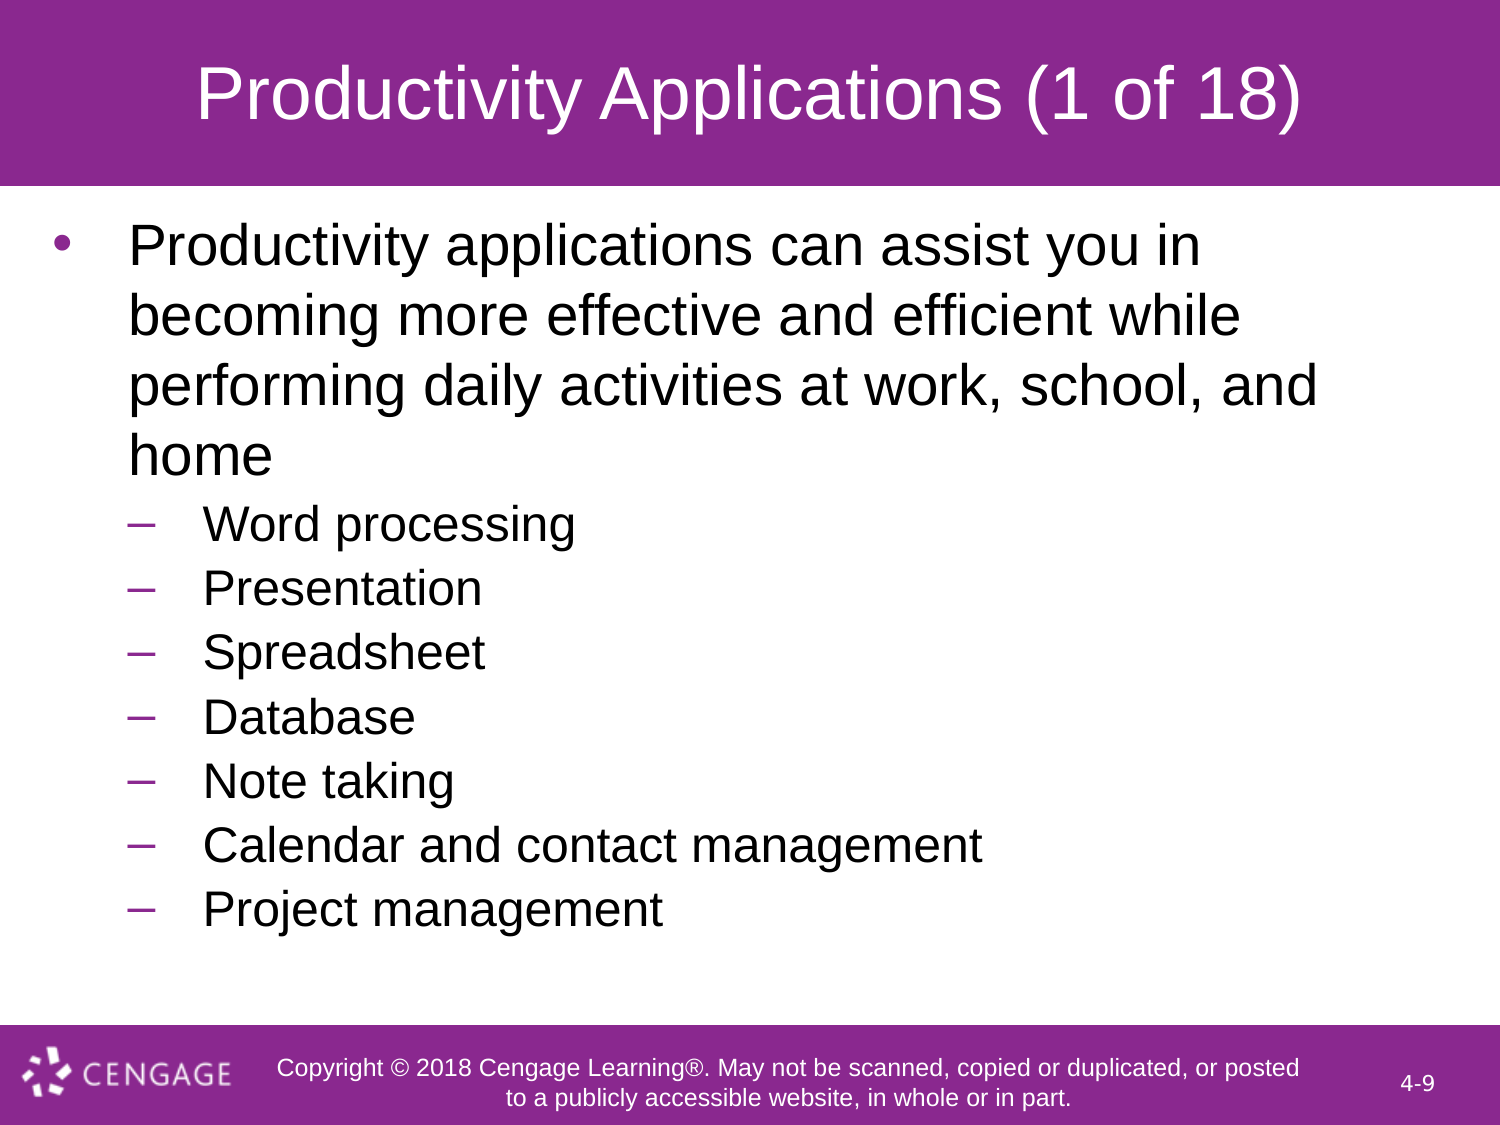

# Productivity Applications (1 of 18)
Productivity applications can assist you in becoming more effective and efficient while performing daily activities at work, school, and home
Word processing
Presentation
Spreadsheet
Database
Note taking
Calendar and contact management
Project management